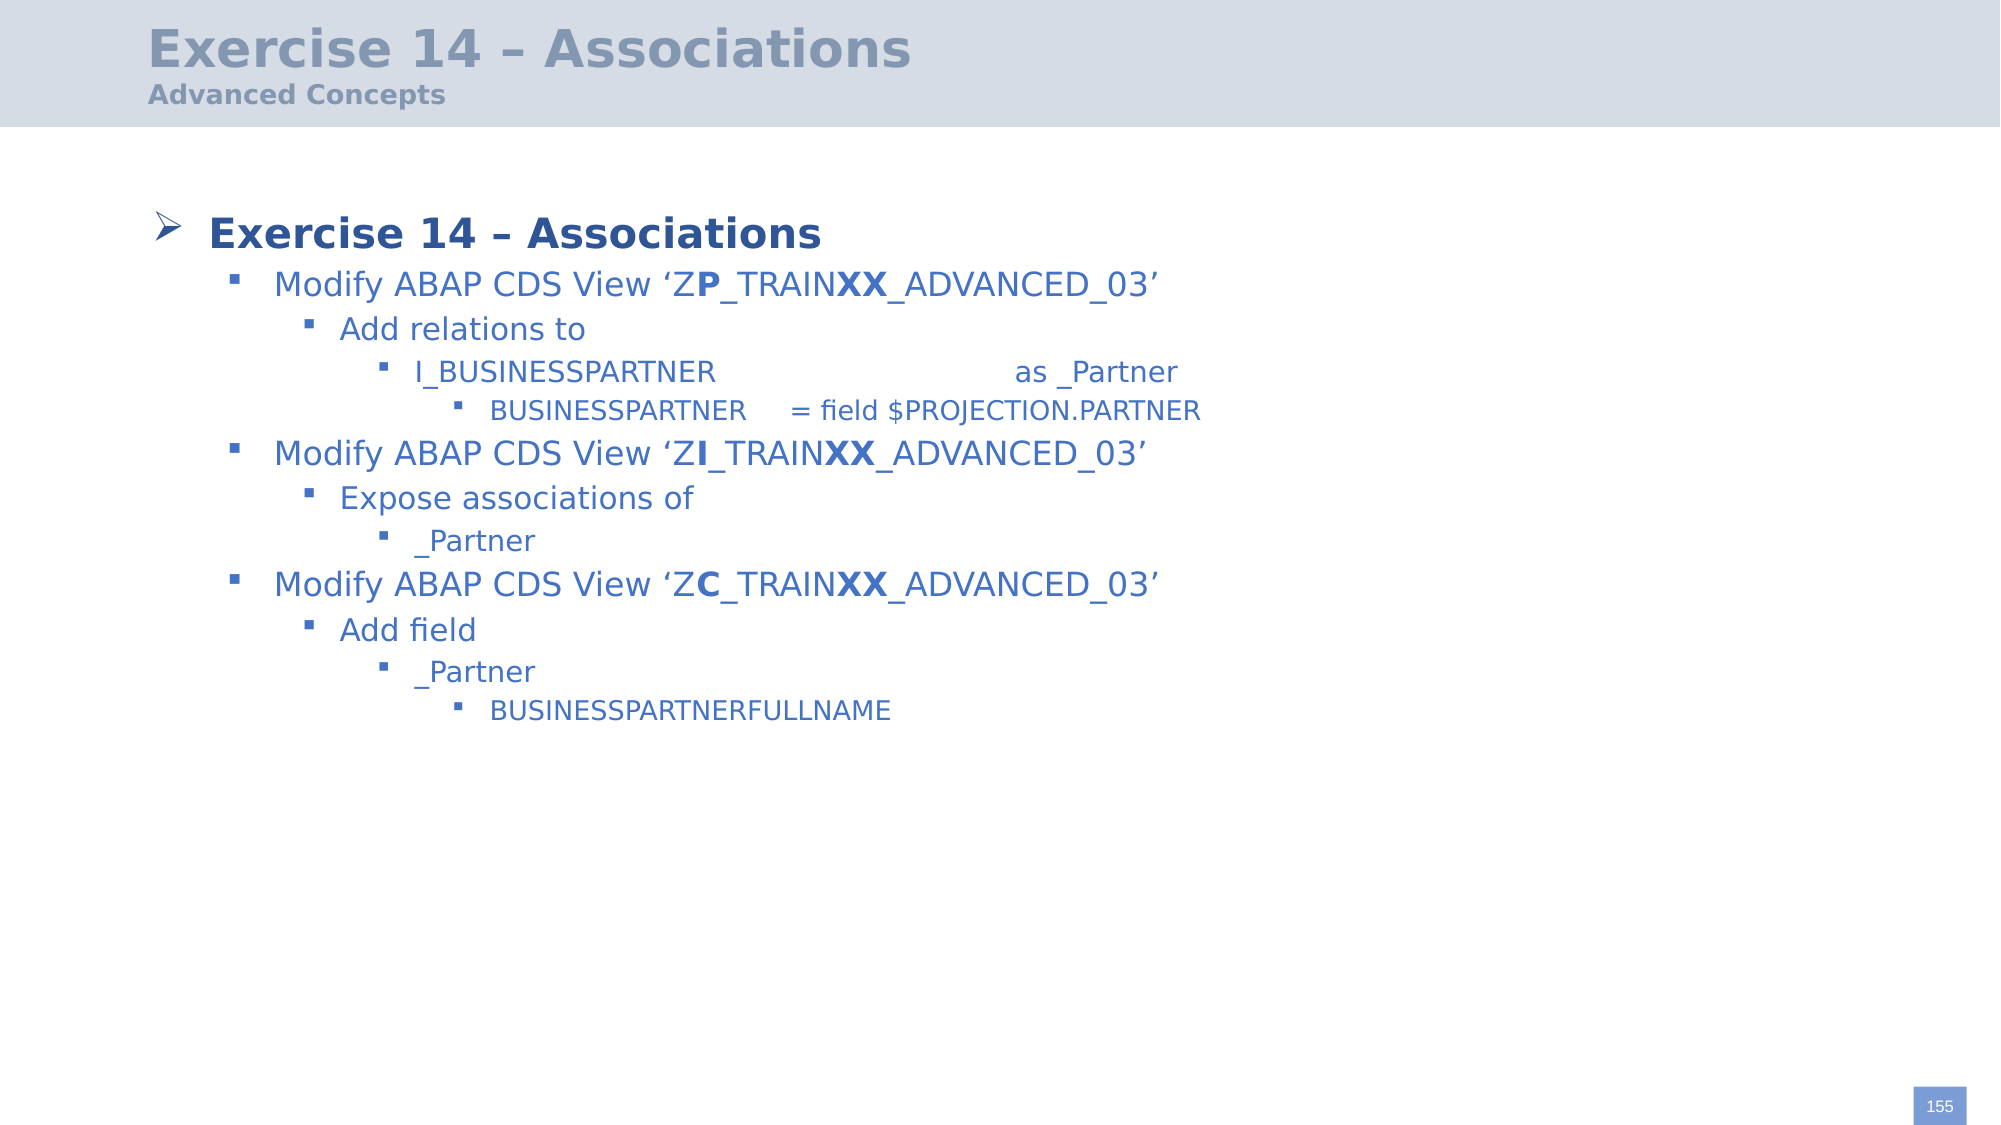

# Exercise 14 – Associations Advanced Concepts
Exercise 14 – Associations
Modify ABAP CDS View ‘ZP_TRAINXX_ADVANCED_03’
Add relations to
I_BUSINESSPARTNER		as _Partner
BUSINESSPARTNER 	= field $PROJECTION.PARTNER
Modify ABAP CDS View ‘ZI_TRAINXX_ADVANCED_03’
Expose associations of
_Partner
Modify ABAP CDS View ‘ZC_TRAINXX_ADVANCED_03’
Add field
_Partner
BUSINESSPARTNERFULLNAME